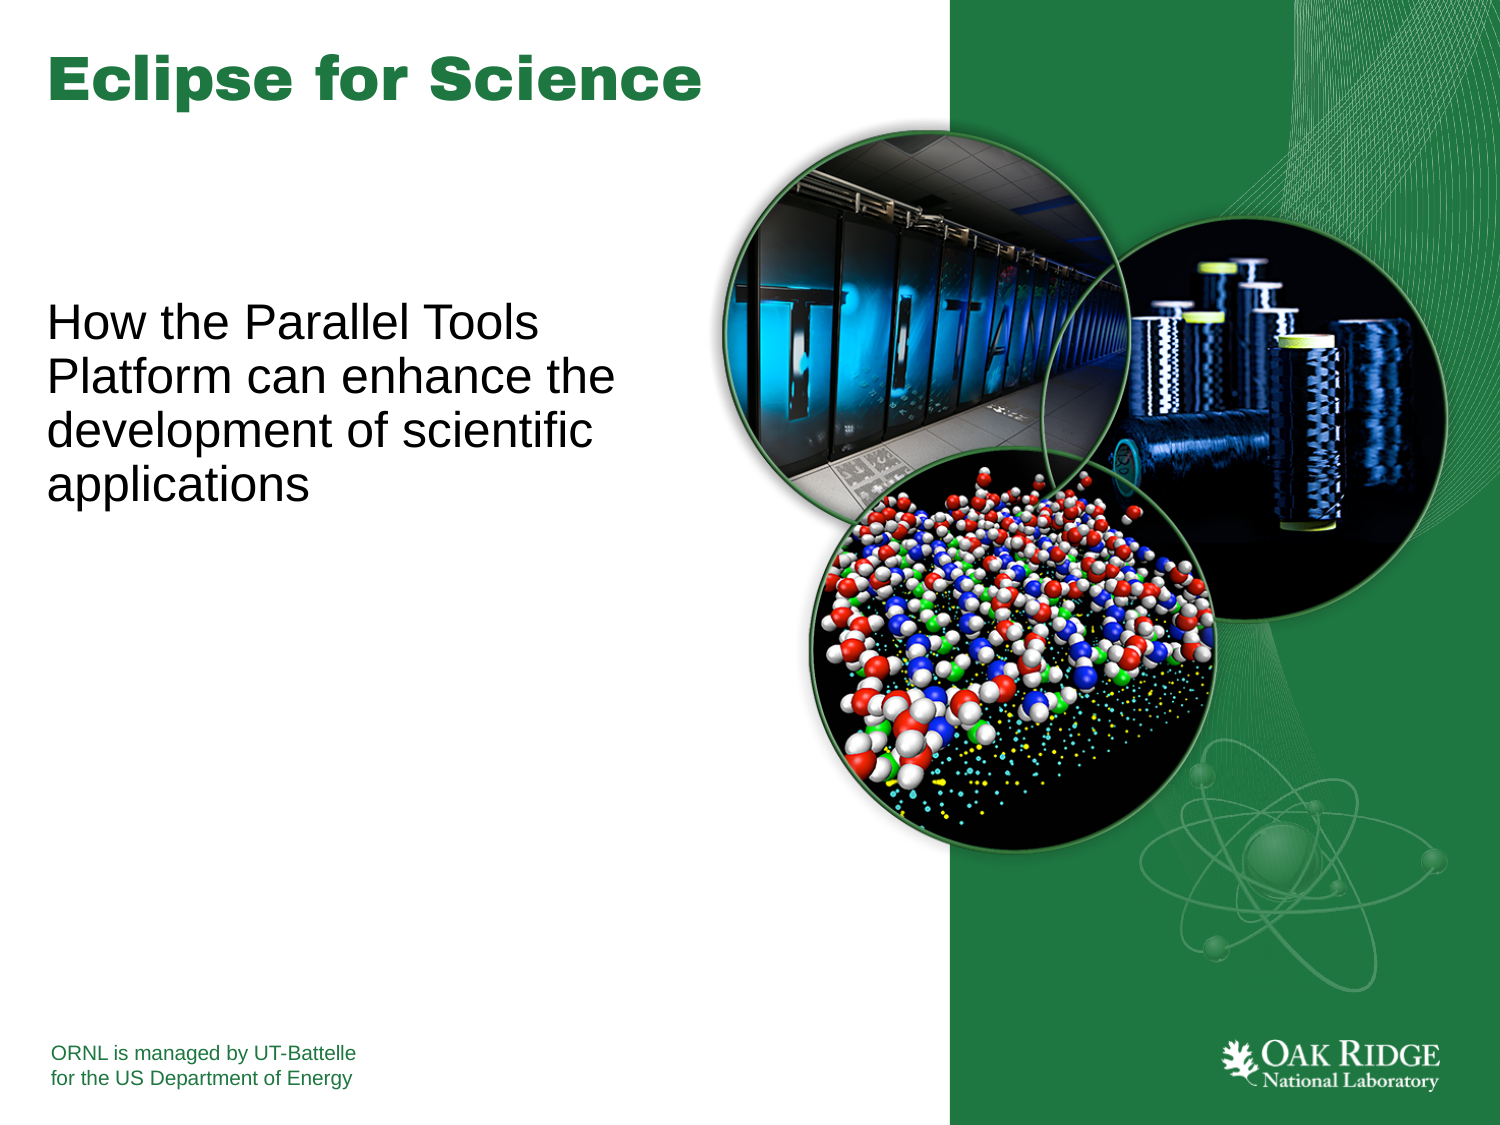

# Eclipse for Science
How the Parallel Tools Platform can enhance the development of scientific applications